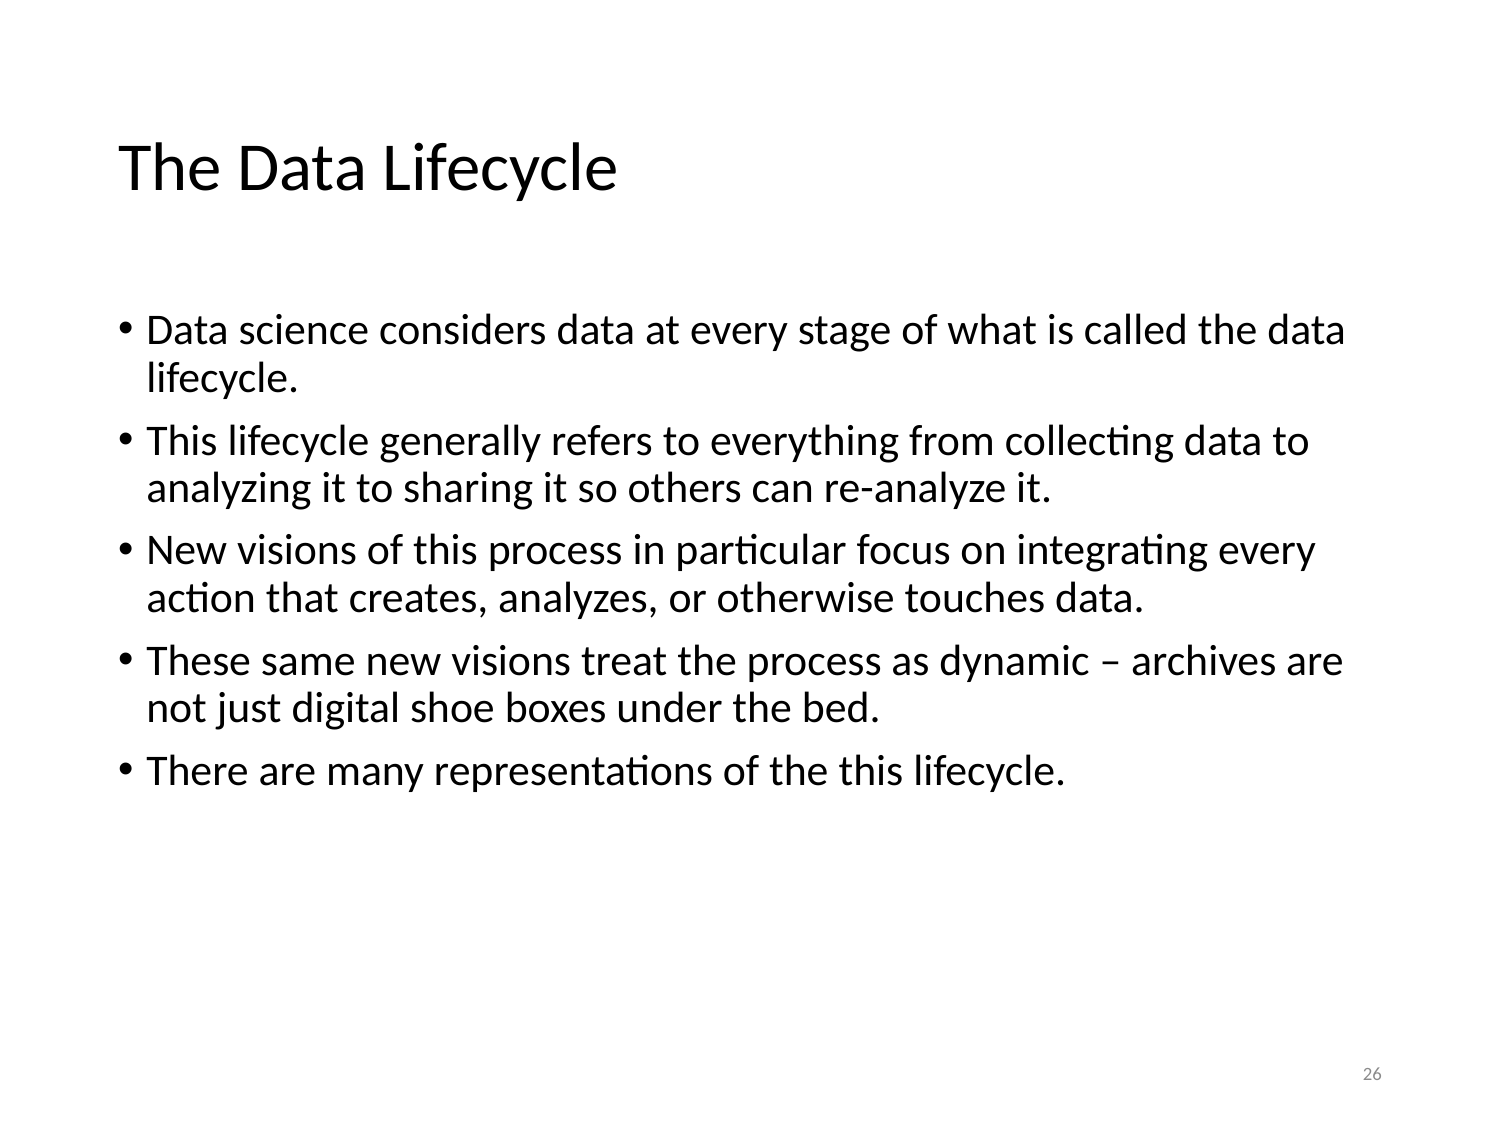

# The Data Lifecycle
Data science considers data at every stage of what is called the data lifecycle.
This lifecycle generally refers to everything from collecting data to analyzing it to sharing it so others can re-analyze it.
New visions of this process in particular focus on integrating every action that creates, analyzes, or otherwise touches data.
These same new visions treat the process as dynamic – archives are not just digital shoe boxes under the bed.
There are many representations of the this lifecycle.
26